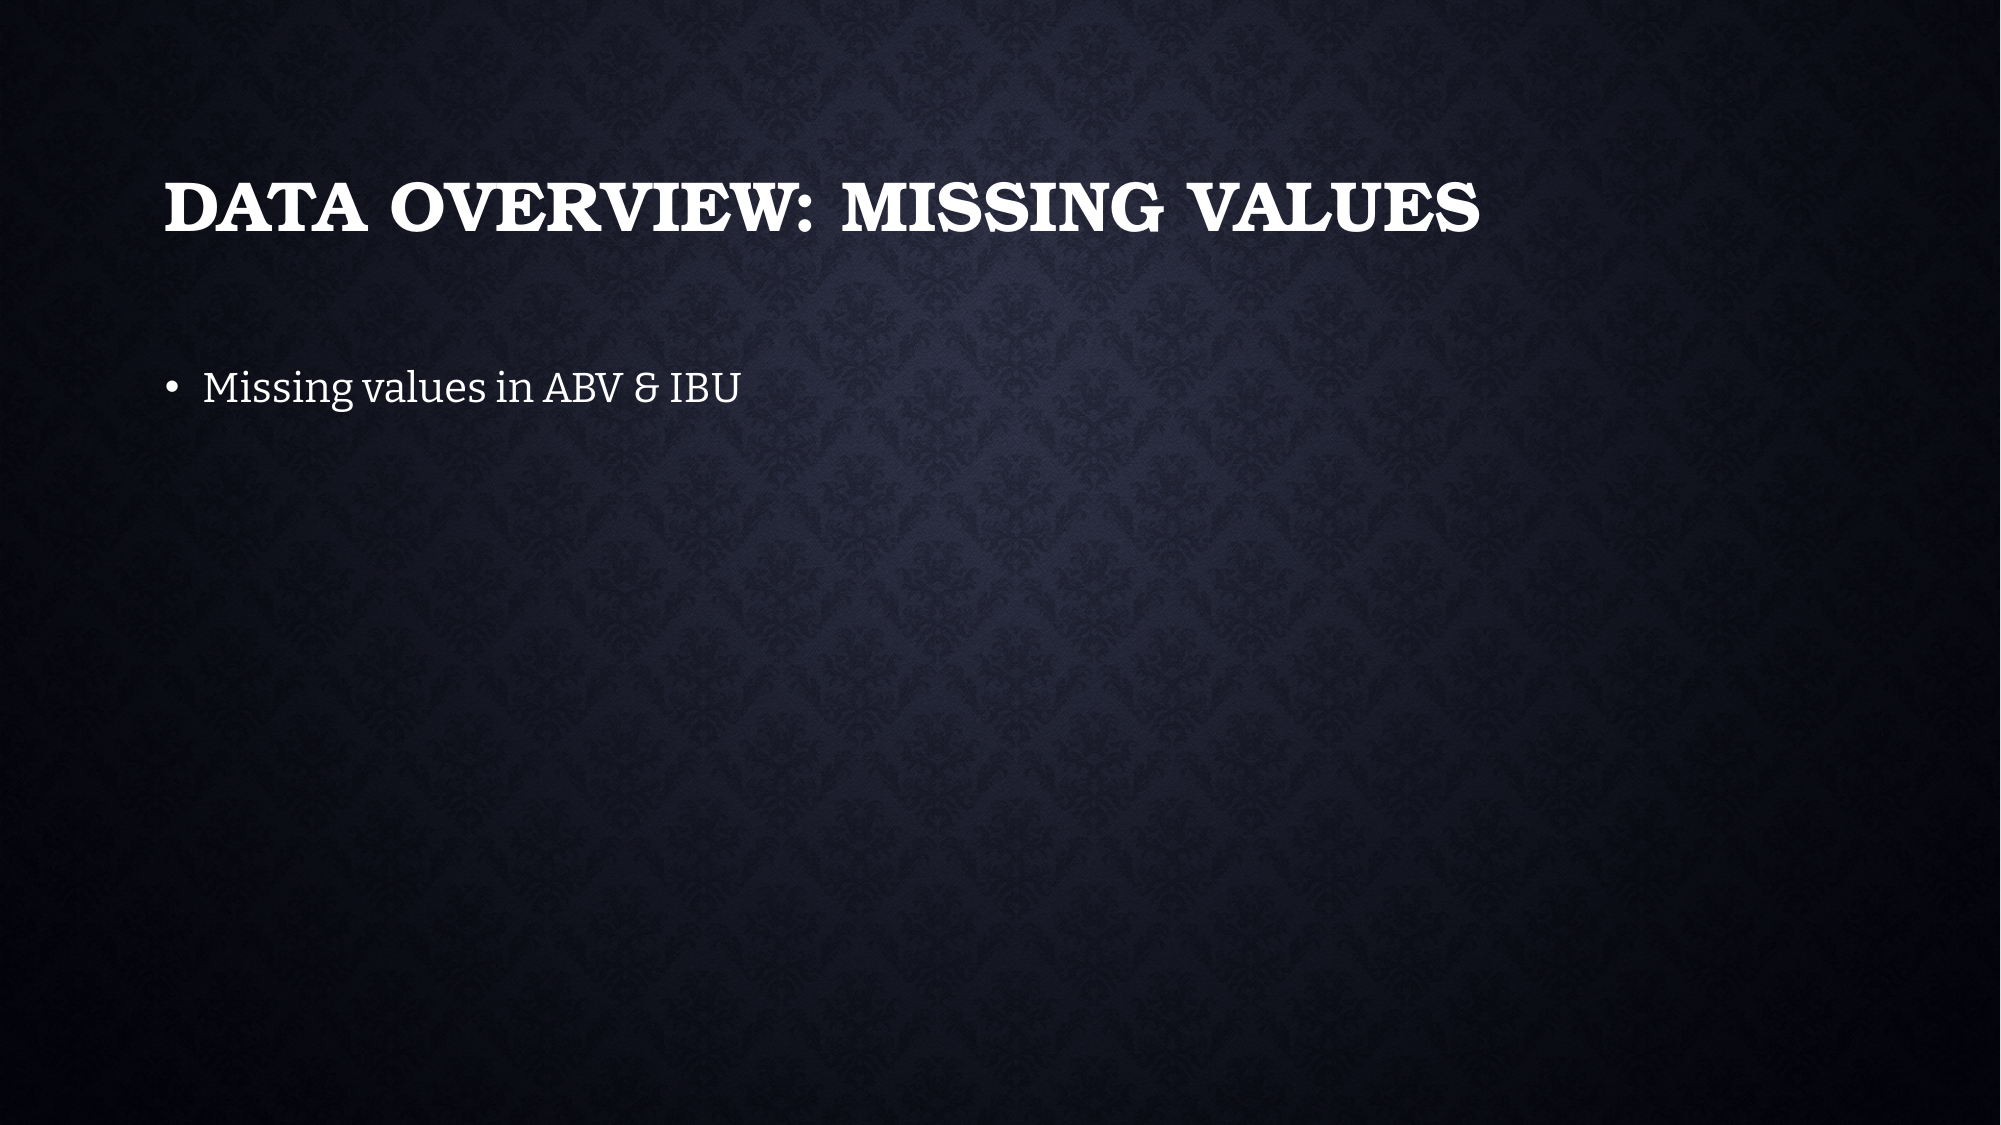

# Data overview: missing values
Missing values in ABV & IBU